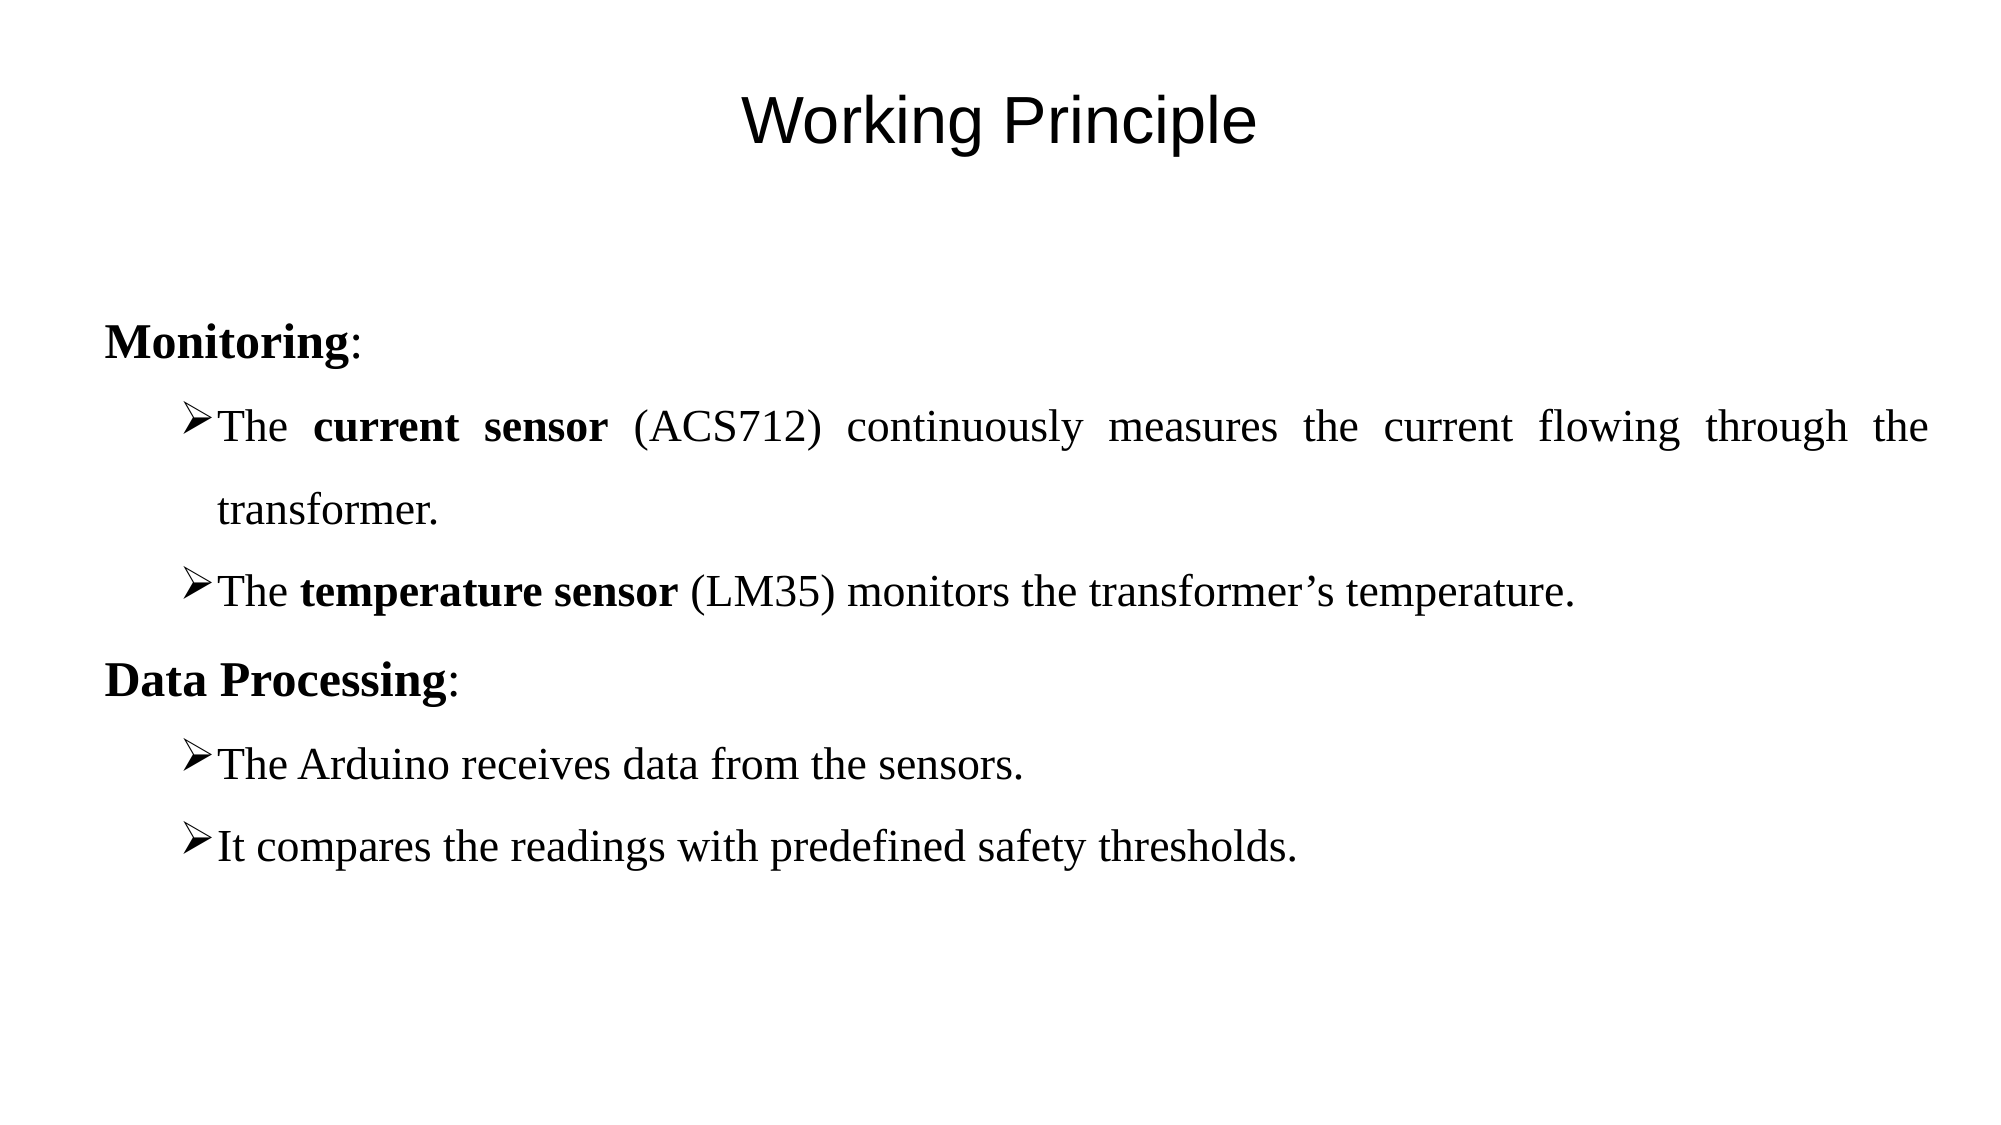

# Working Principle
Monitoring:
The current sensor (ACS712) continuously measures the current flowing through the transformer.
The temperature sensor (LM35) monitors the transformer’s temperature.
Data Processing:
The Arduino receives data from the sensors.
It compares the readings with predefined safety thresholds.